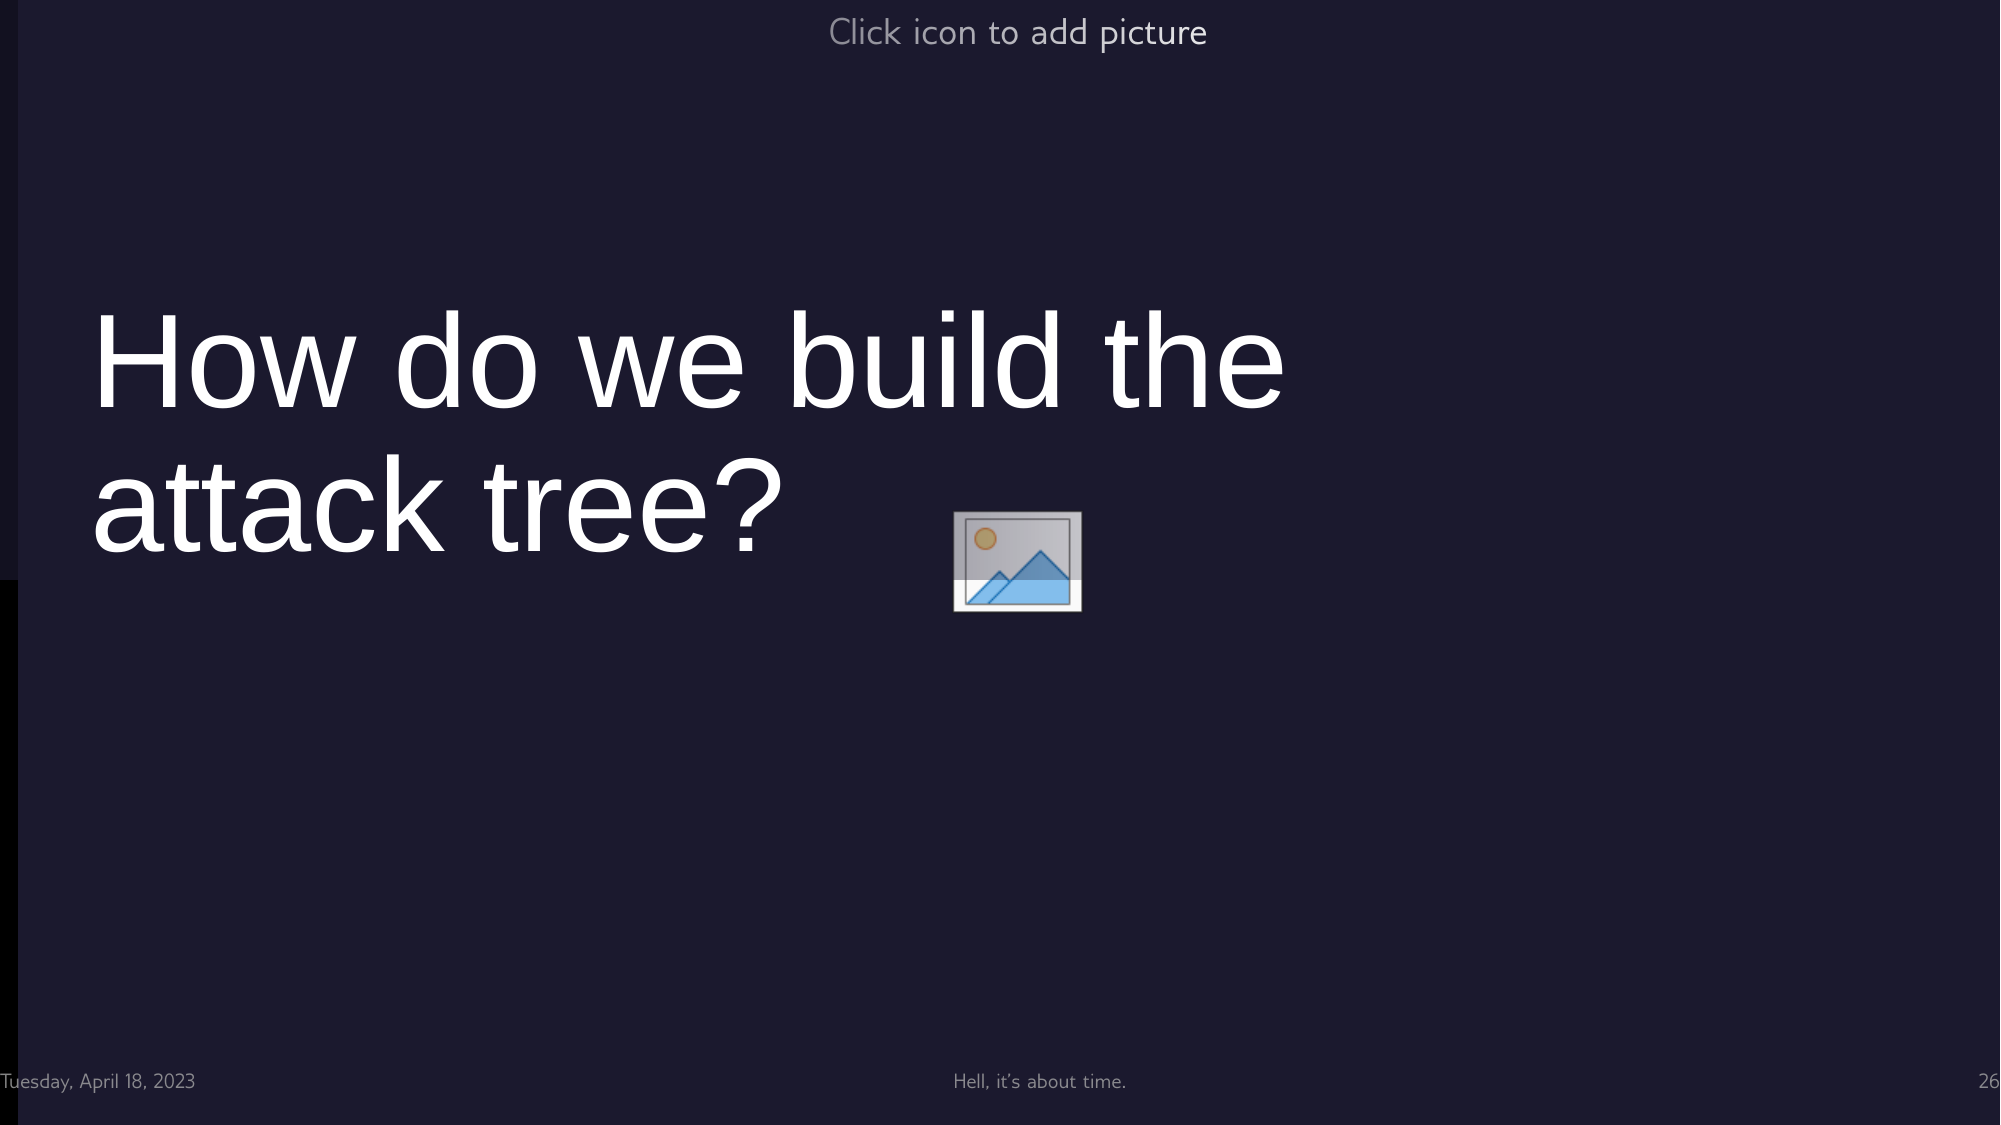

# How do we build the attack tree?

Tuesday, April 18, 2023
Hell, it’s about time.
26